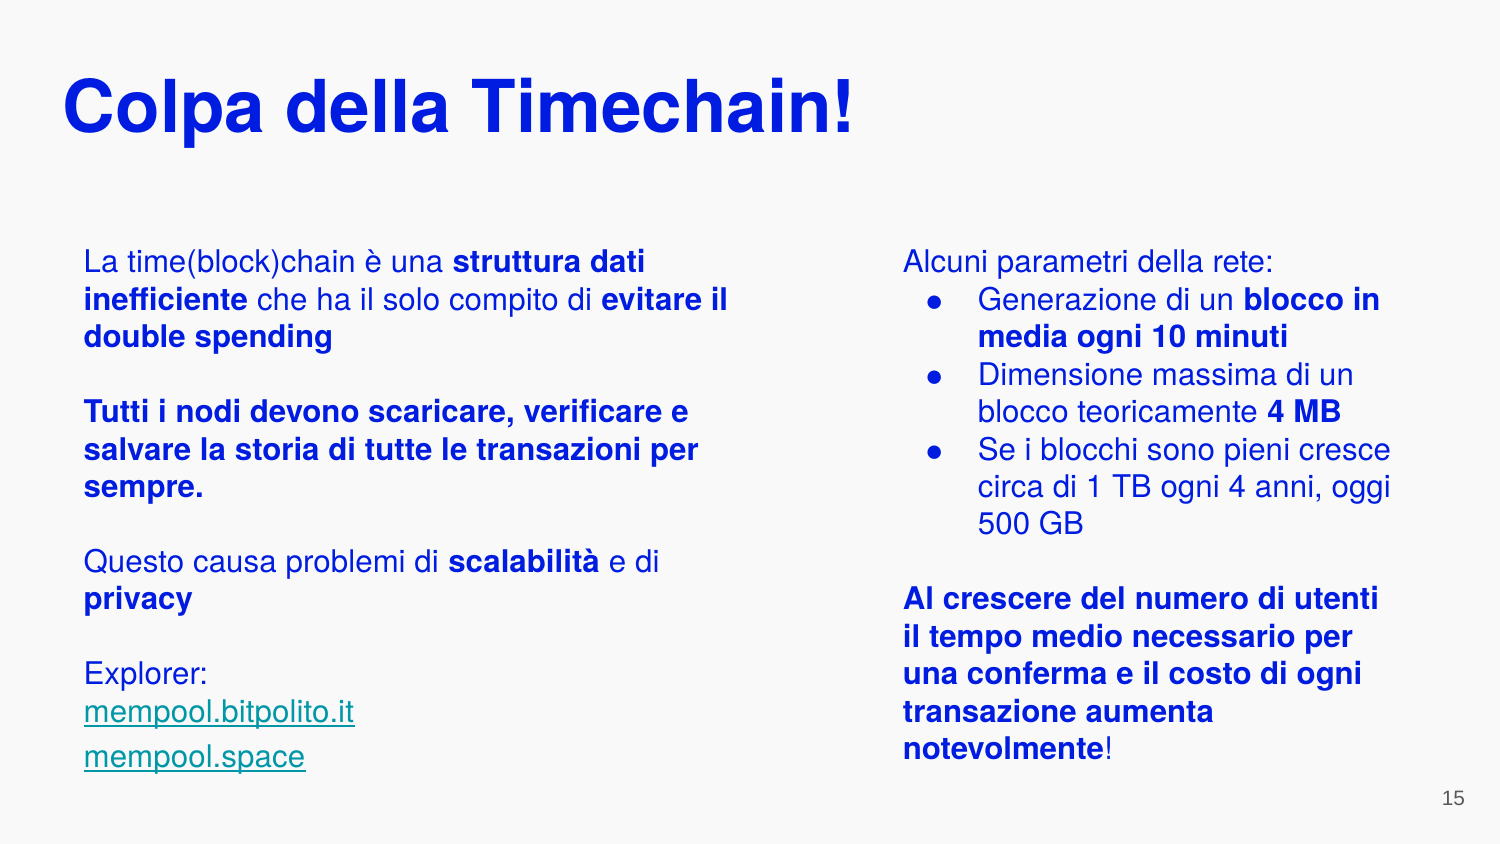

Colpa della Timechain!
La time(block)chain è una struttura dati inefficiente che ha il solo compito di evitare il double spending

Tutti i nodi devono scaricare, verificare e salvare la storia di tutte le transazioni per sempre.

Questo causa problemi di scalabilità e di privacy

Explorer:
mempool.bitpolito.it
mempool.space
Alcuni parametri della rete:
Generazione di un blocco in media ogni 10 minuti
Dimensione massima di un blocco teoricamente 4 MB
Se i blocchi sono pieni cresce circa di 1 TB ogni 4 anni, oggi 500 GB

Al crescere del numero di utenti il tempo medio necessario per una conferma e il costo di ogni transazione aumenta notevolmente!
15